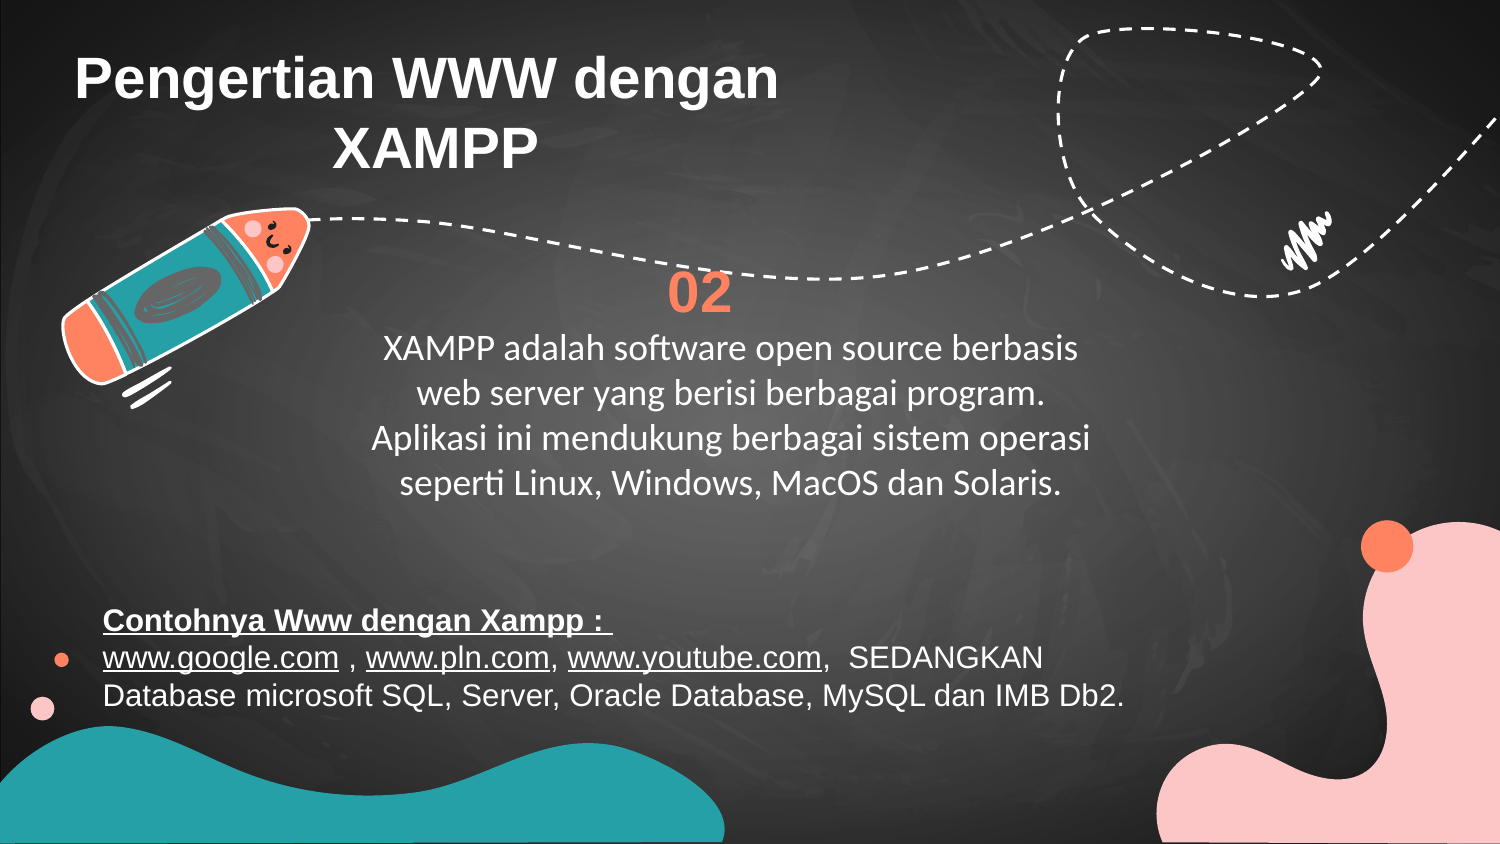

Pengertian WWW dengan
XAMPP
02
XAMPP adalah software open source berbasis web server yang berisi berbagai program. Aplikasi ini mendukung berbagai sistem operasi seperti Linux, Windows, MacOS dan Solaris.
Contohnya Www dengan Xampp :
www.google.com , www.pln.com, www.youtube.com,  SEDANGKAN
Database microsoft SQL, Server, Oracle Database, MySQL dan IMB Db2.